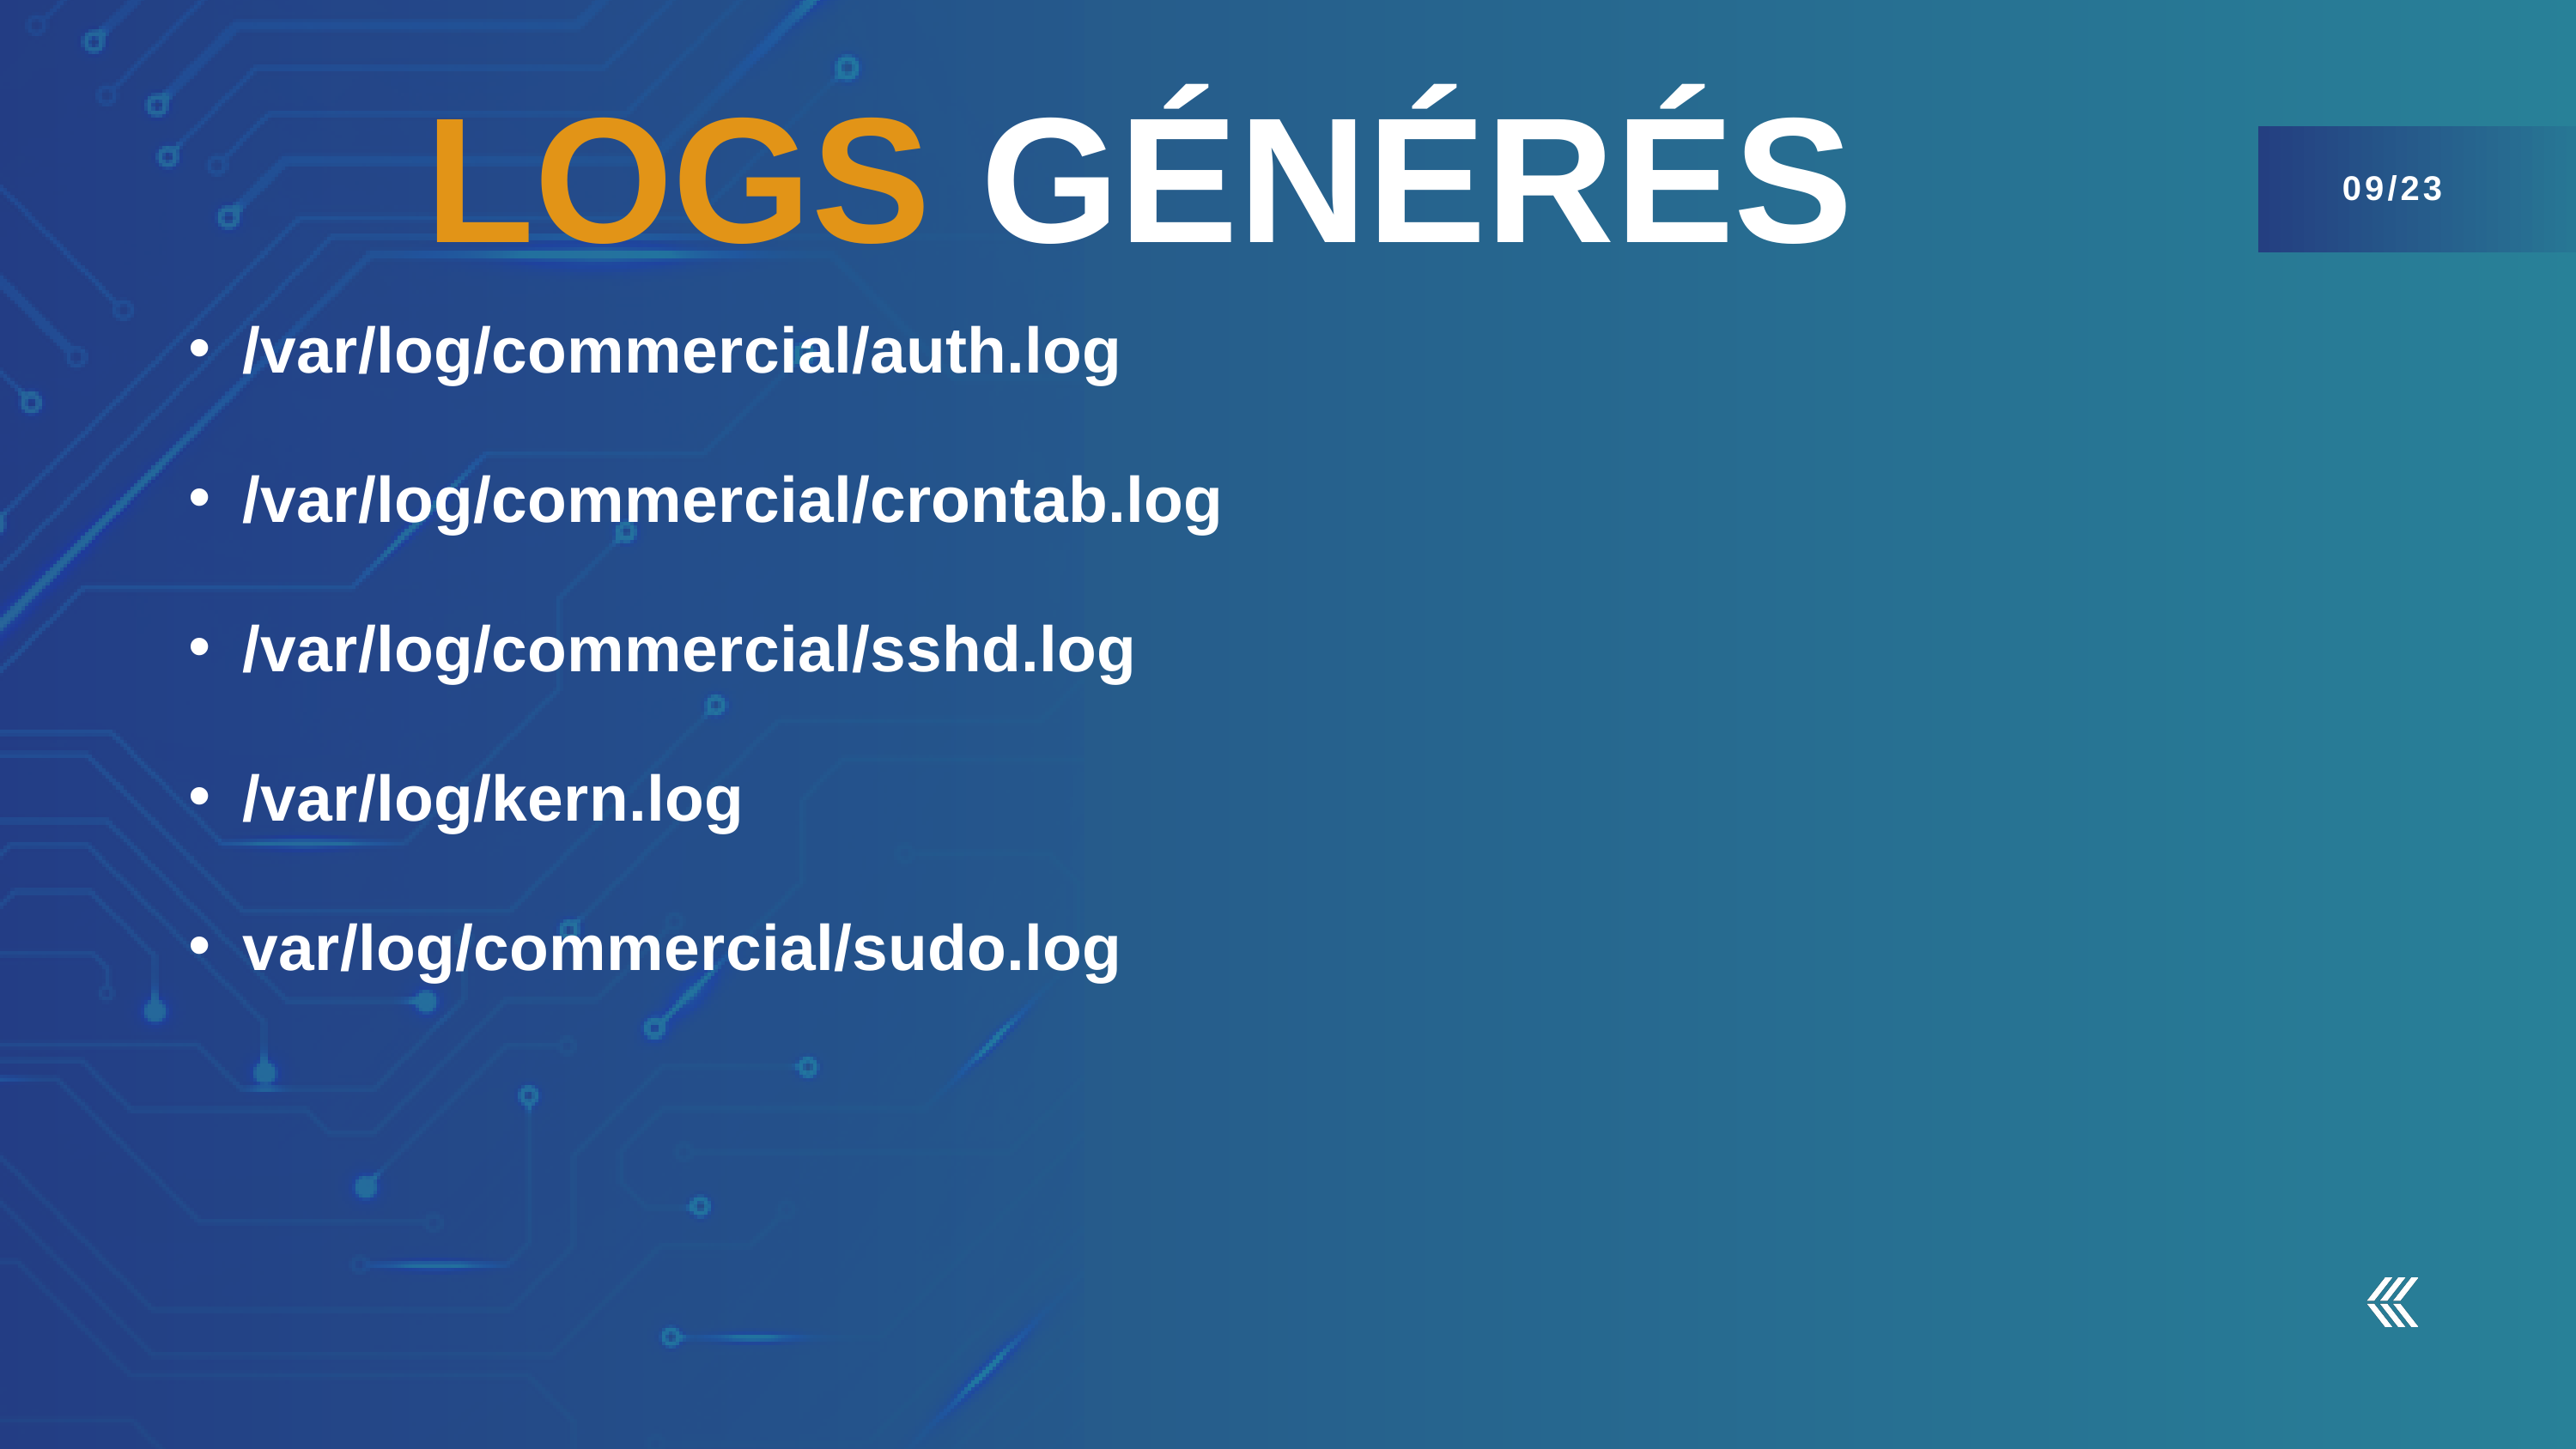

LOGS GÉNÉRÉS

09/23
/var/log/commercial/auth.log

/var/log/commercial/crontab.log

/var/log/commercial/sshd.log

/var/log/kern.log

var/log/commercial/sudo.log